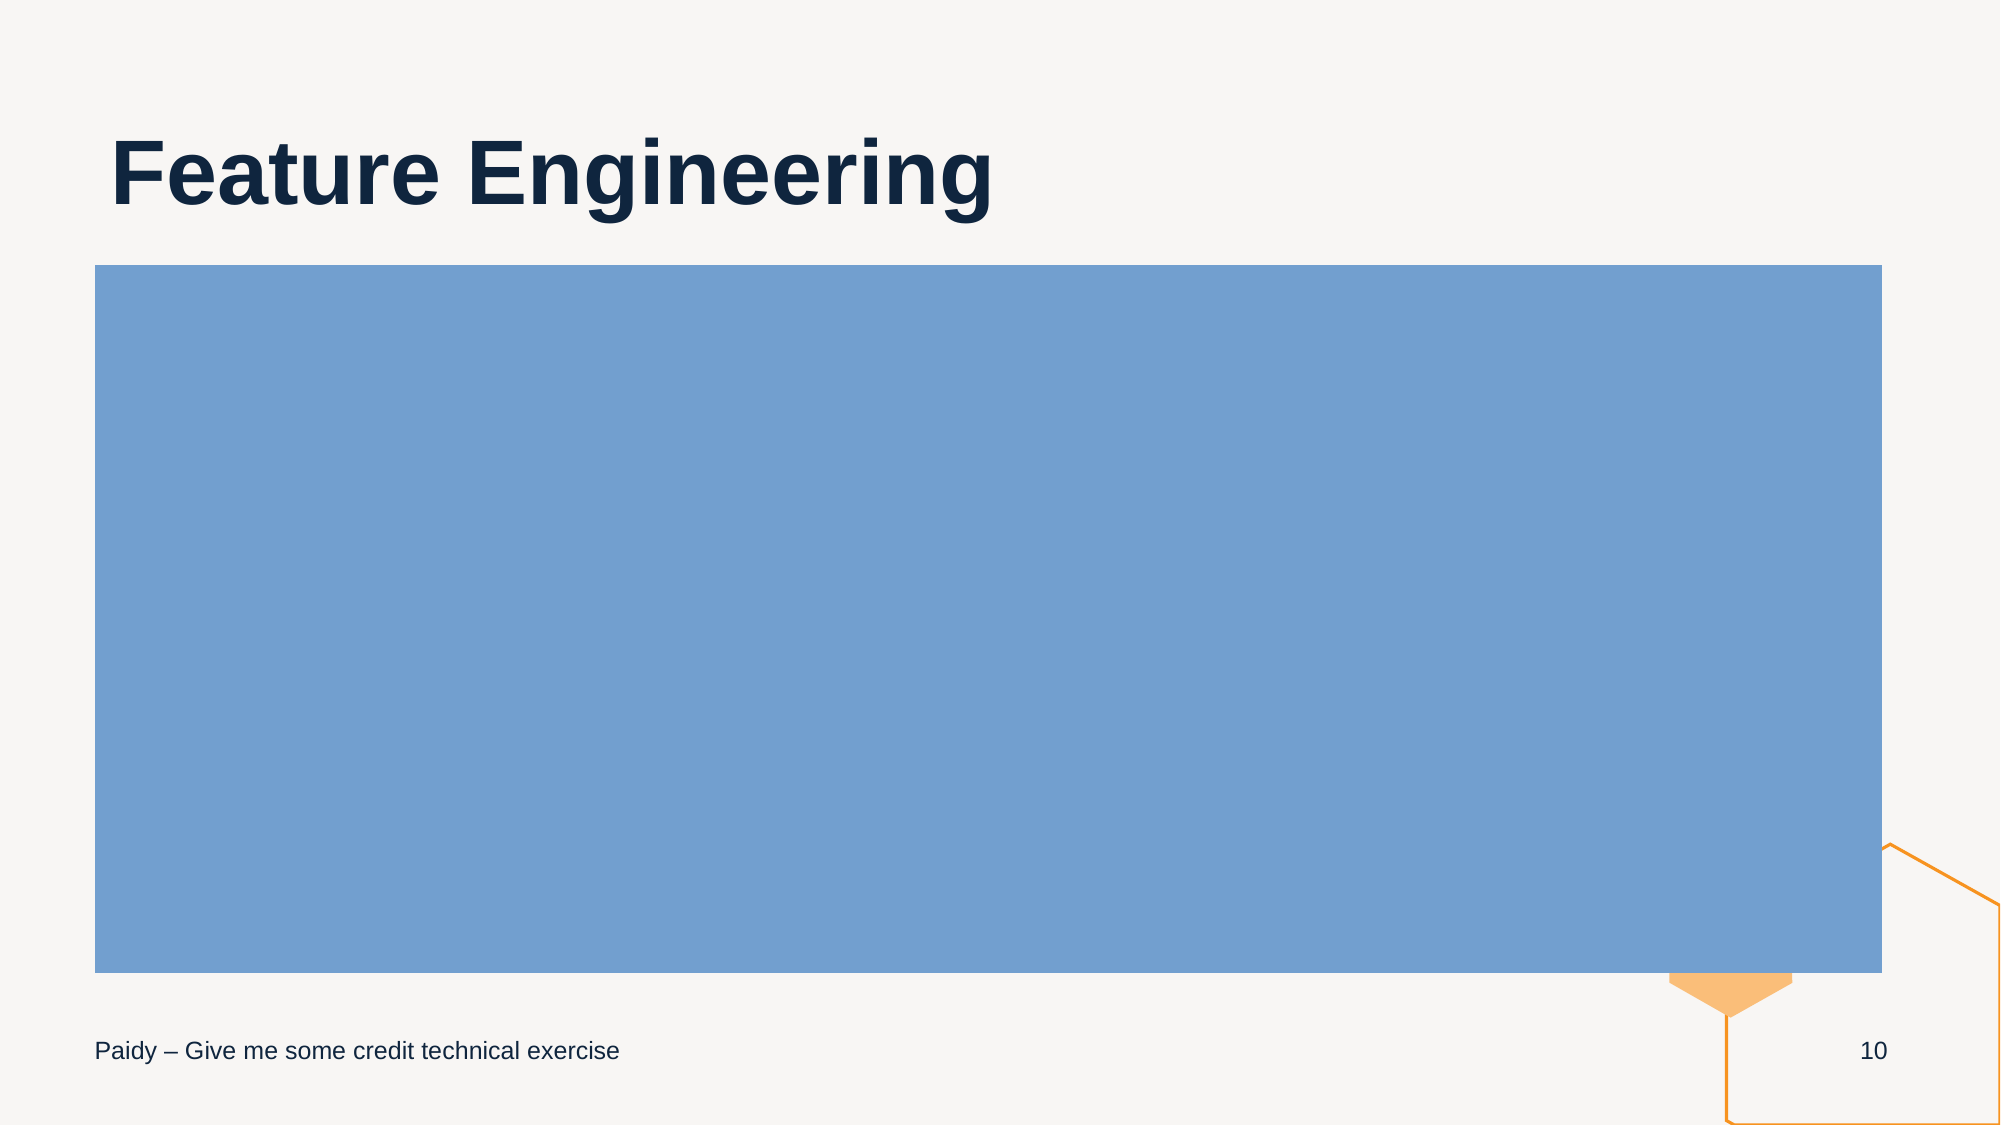

# Feature Engineering
Although machine learning algorithms are powerful and largely autonomous, improvements in model performance can still potentially be obtained through careful feature engineering.

Monthly income per person of household: This is calculated by dividing the monthlyincome by the number of dependents the borrower has.

Monthly debt: This is calculated by reversing the Debtratio, by multiplying that by the monthly income to obtain the monthly debt.

Retired flag: This is flagged using age (>65) and monthly income=0

Paidy – Give me some credit technical exercise
10